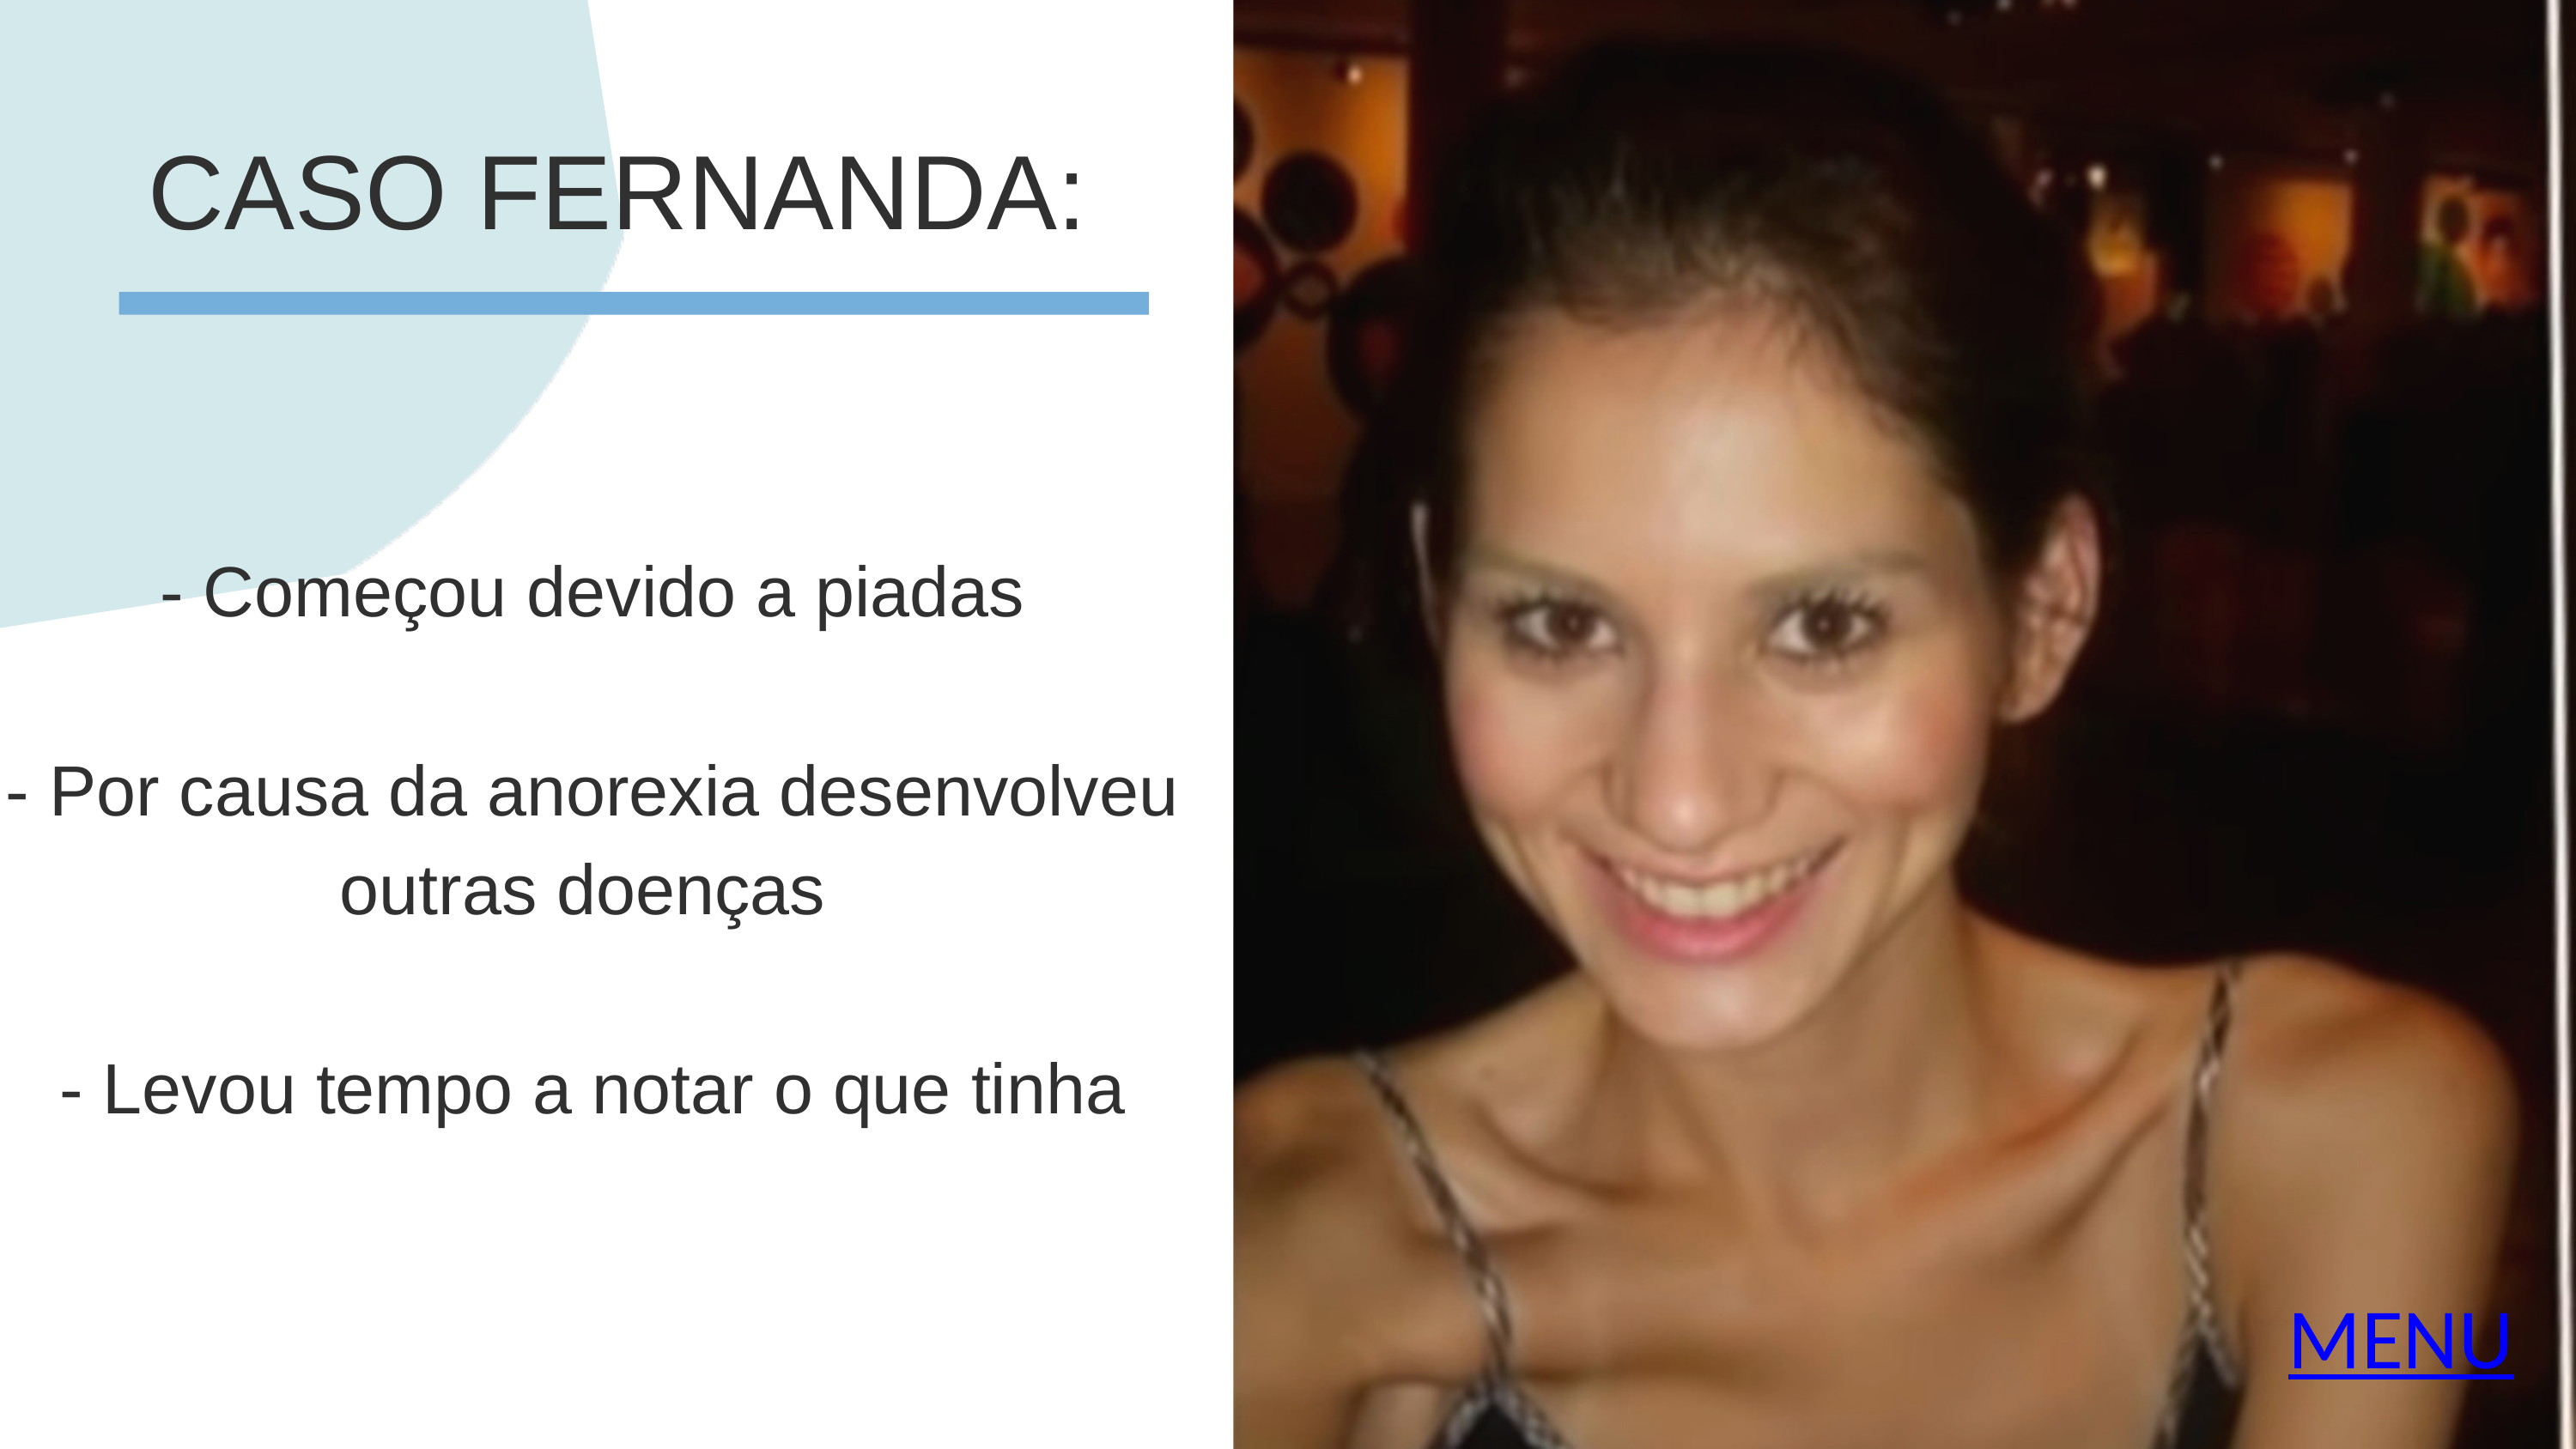

CASO FERNANDA:

- Começou devido a piadas

- Por causa da anorexia desenvolveu outras doenças

- Levou tempo a notar o que tinha
MENU